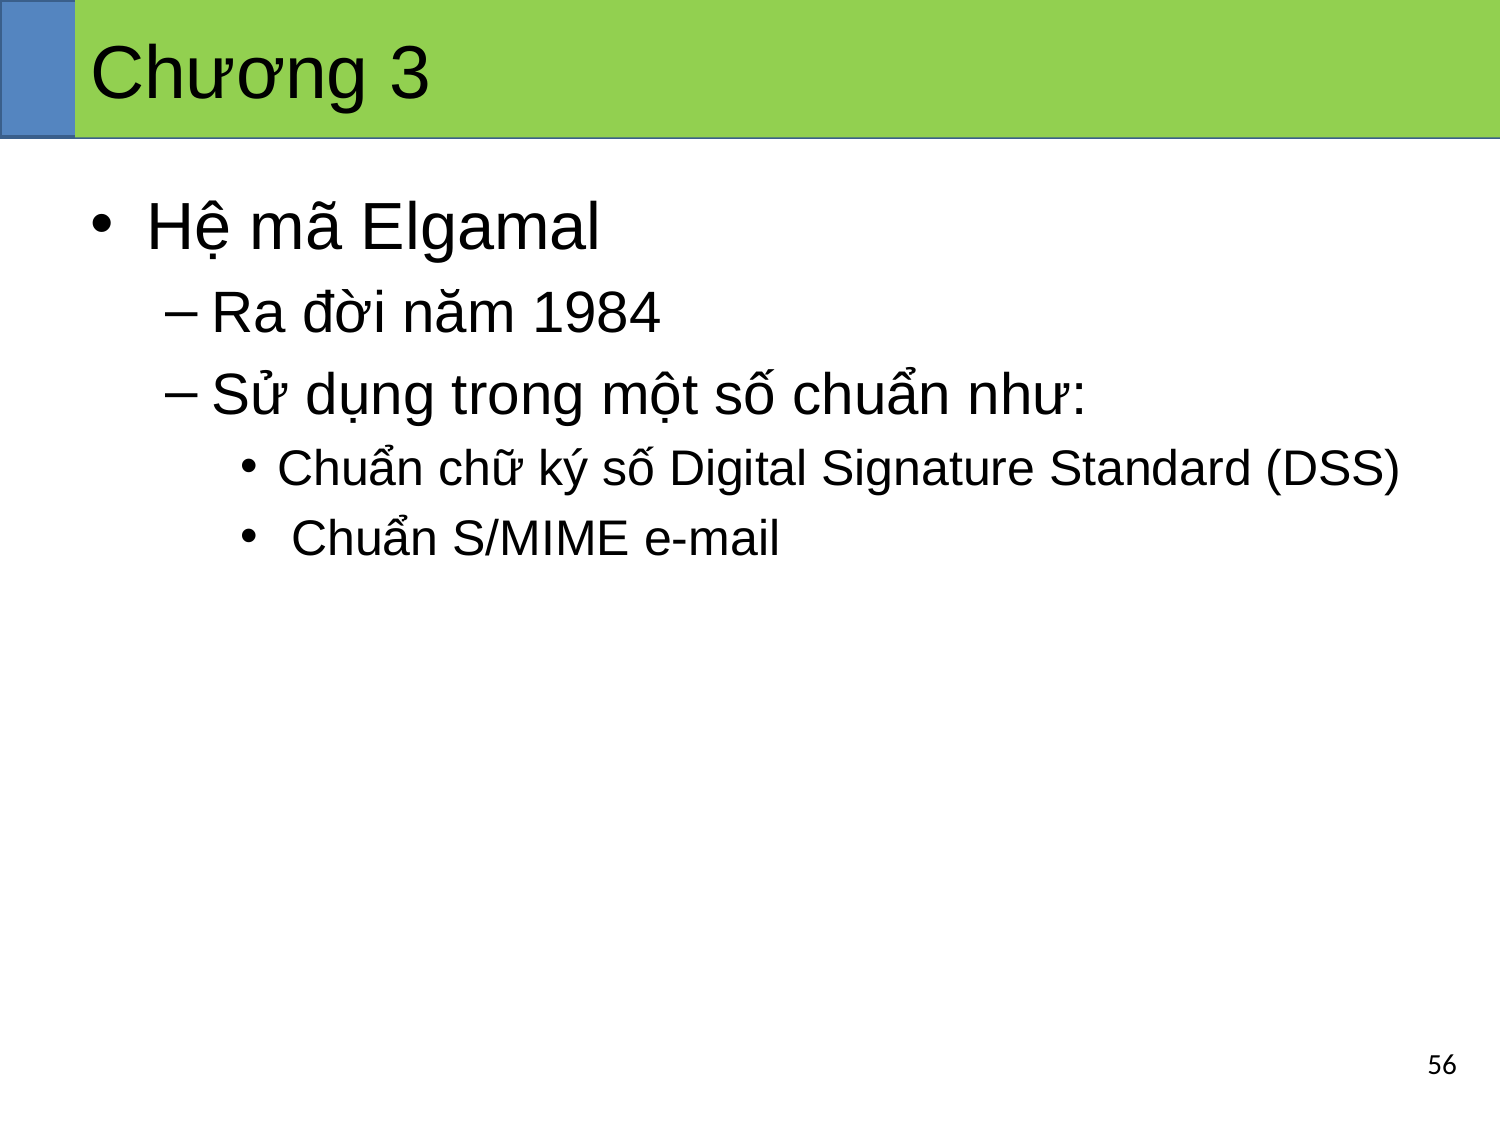

# Chương 3
Hệ mã Elgamal
Ra đời năm 1984
Sử dụng trong một số chuẩn như:
Chuẩn chữ ký số Digital Signature Standard (DSS)
 Chuẩn S/MIME e-mail

56